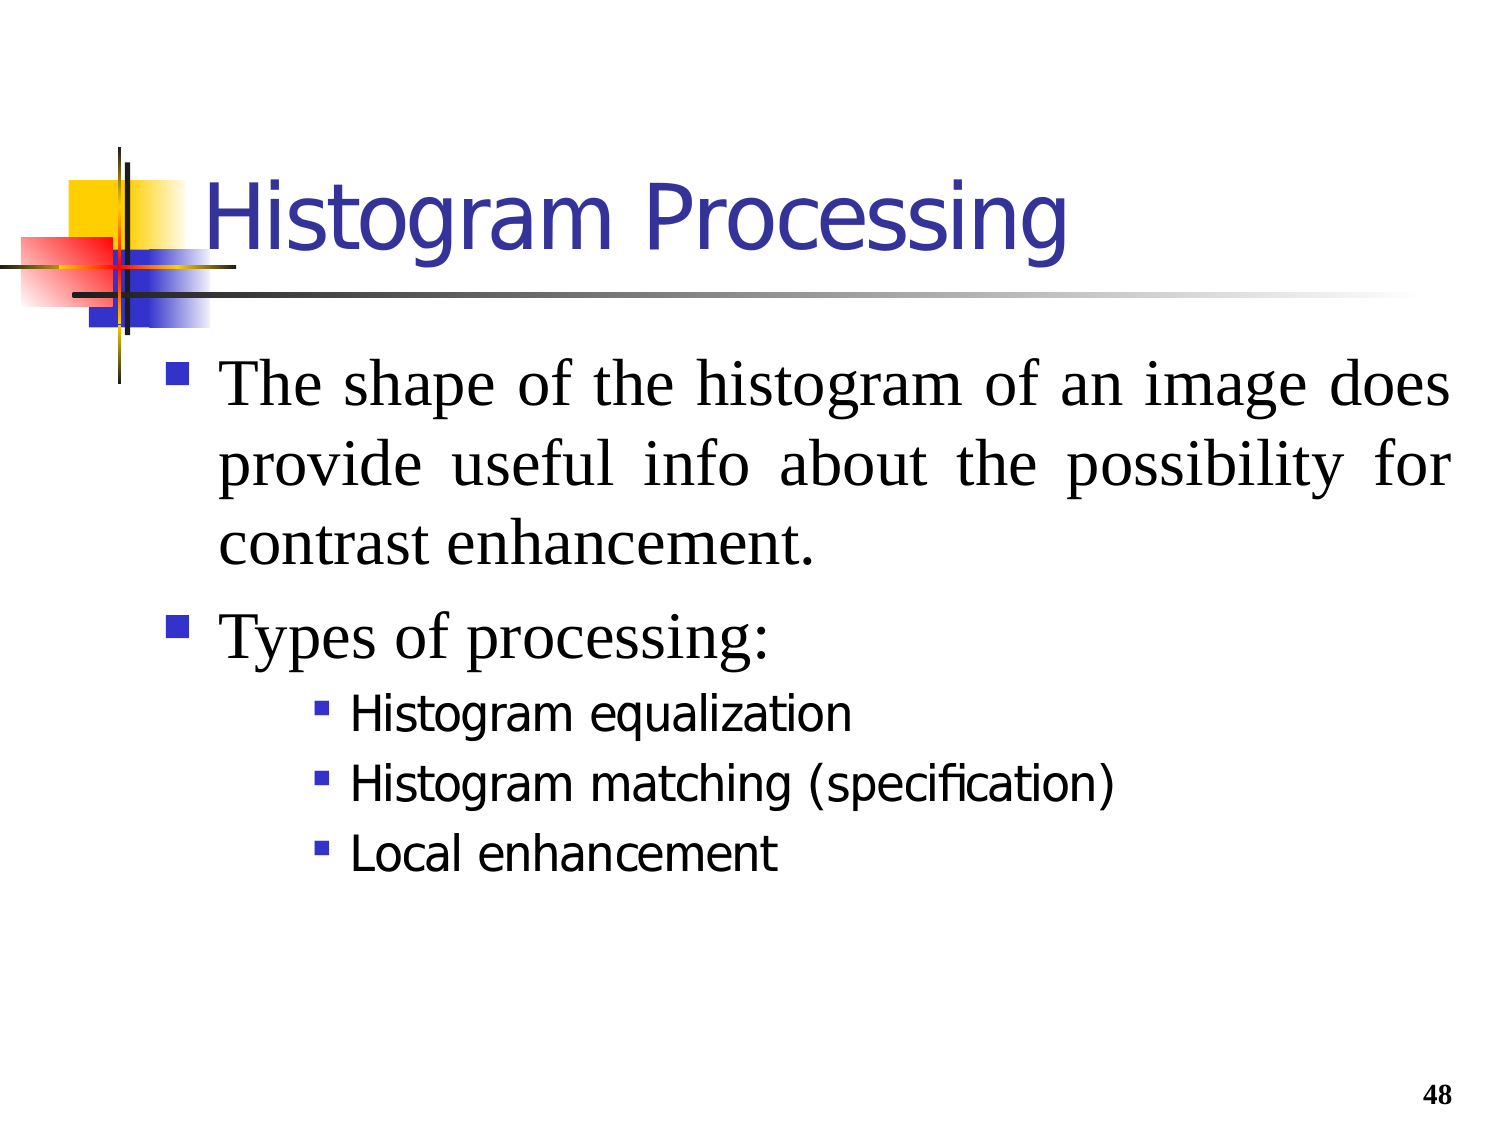

# Histogram Processing
The shape of the histogram of an image does provide useful info about the possibility for contrast enhancement.
Types of processing:
Histogram equalization
Histogram matching (specification)
Local enhancement

48